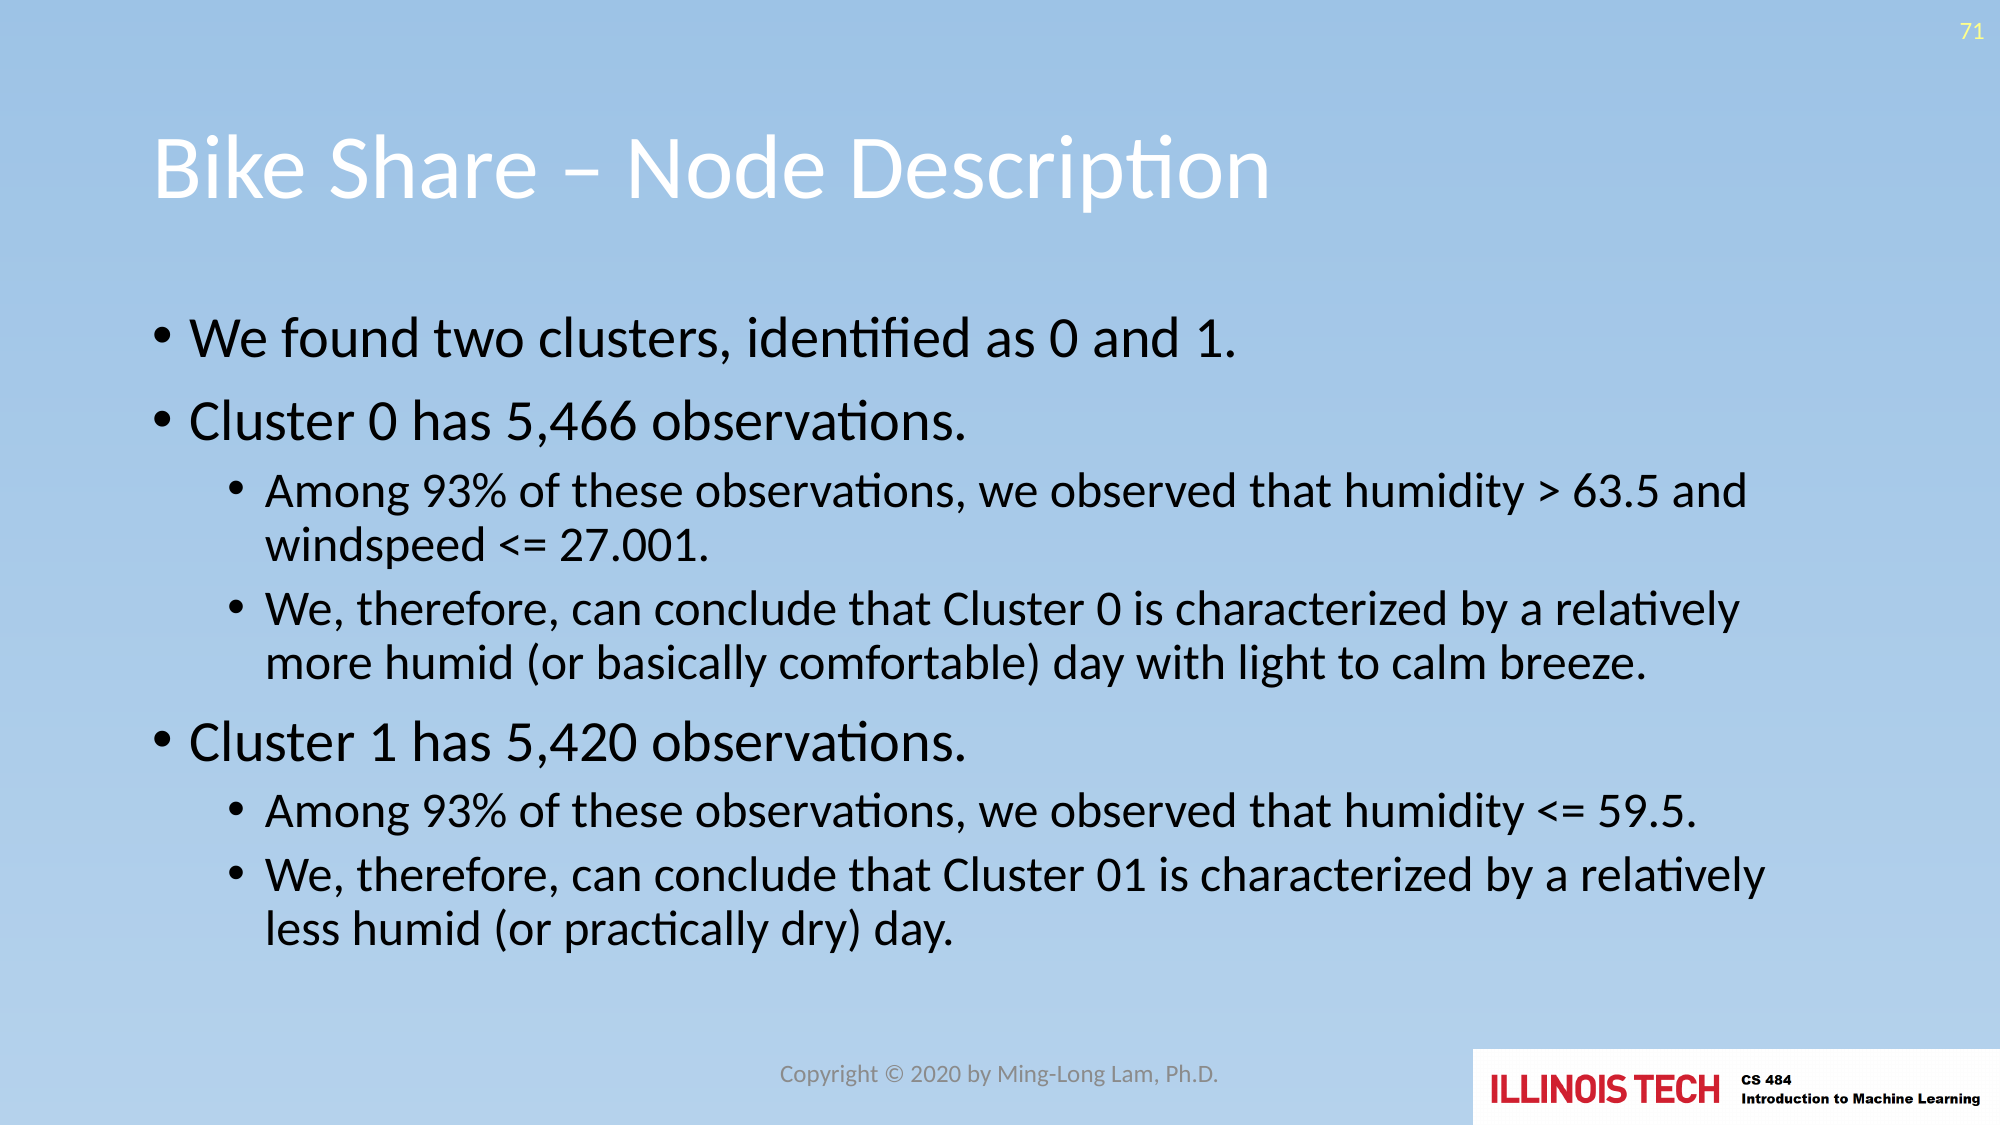

71
# Bike Share – Node Description
We found two clusters, identified as 0 and 1.
Cluster 0 has 5,466 observations.
Among 93% of these observations, we observed that humidity > 63.5 and windspeed <= 27.001.
We, therefore, can conclude that Cluster 0 is characterized by a relatively more humid (or basically comfortable) day with light to calm breeze.
Cluster 1 has 5,420 observations.
Among 93% of these observations, we observed that humidity <= 59.5.
We, therefore, can conclude that Cluster 01 is characterized by a relatively less humid (or practically dry) day.
Copyright © 2020 by Ming-Long Lam, Ph.D.